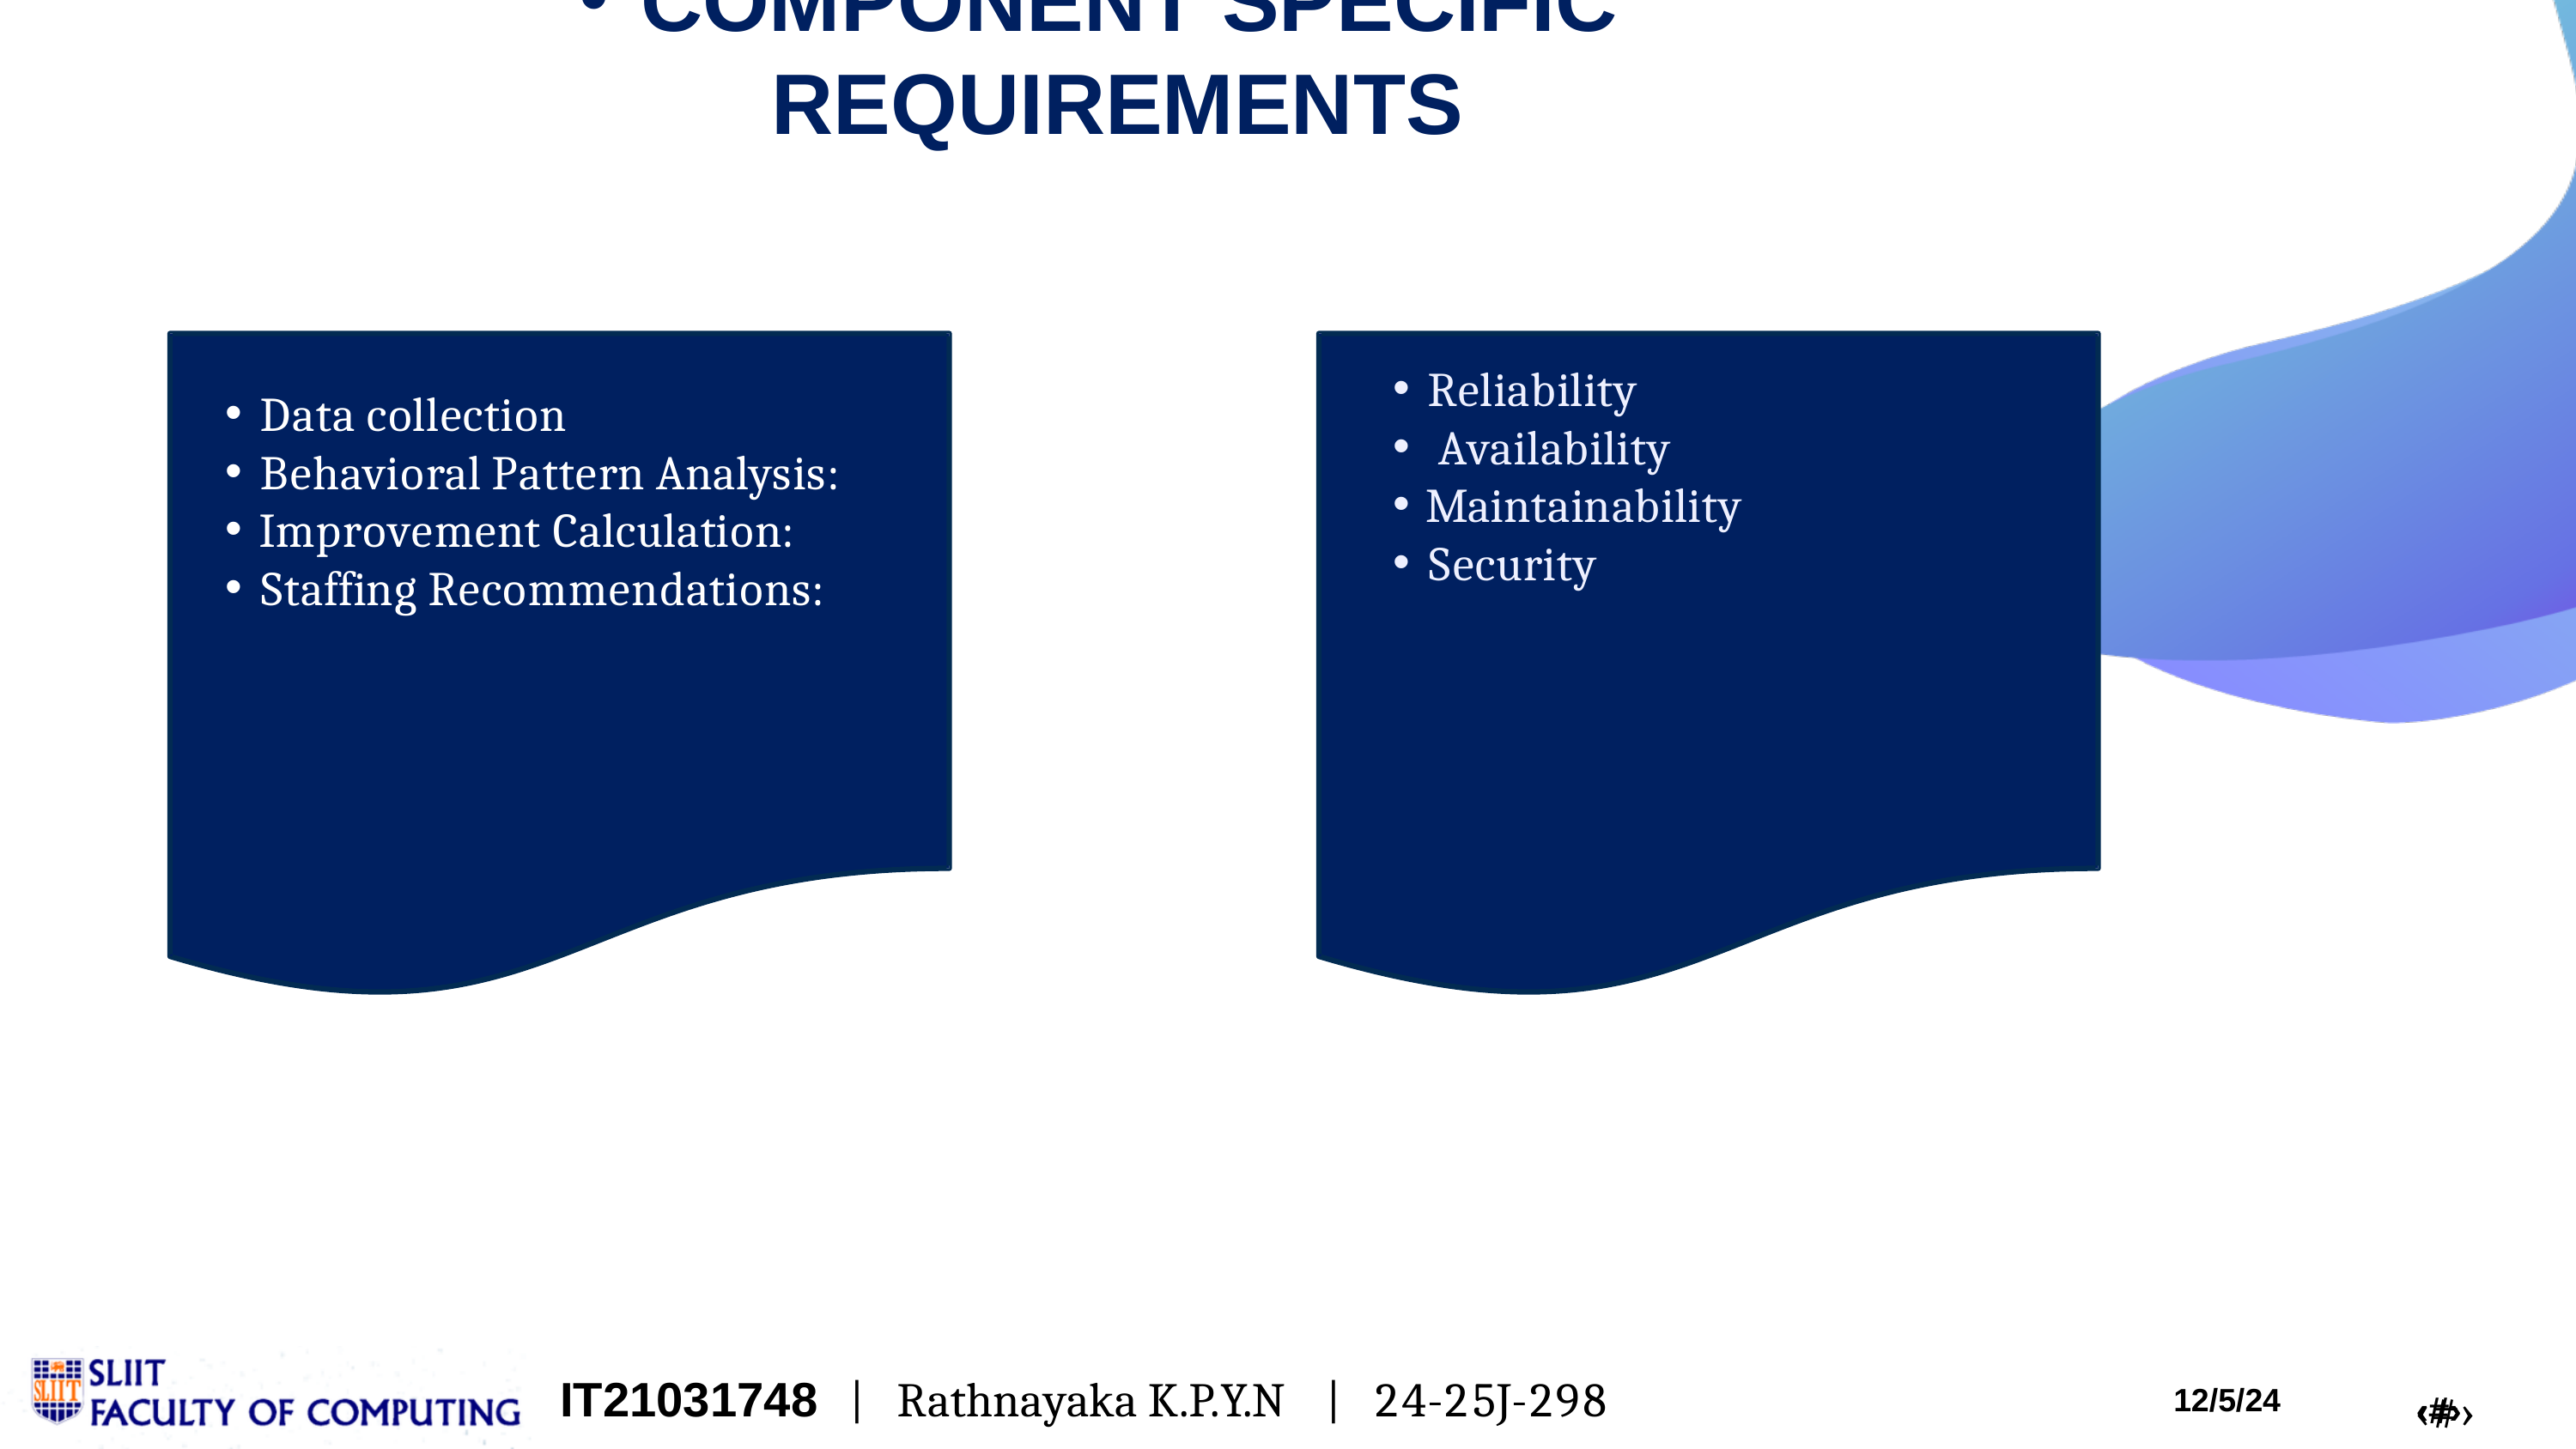

COMPONENT SPECIFIC REQUIREMENTS

Functional Requirements

Non-Functional Requirements

Reliability
 Availability
Maintainability
Security

Data collection
Behavioral Pattern Analysis:
Improvement Calculation:
Staffing Recommendations:

IT21031748   |   Rathnayaka K.P.Y.N   |   24-25J-298

‹#›

‹#›

12/5/24